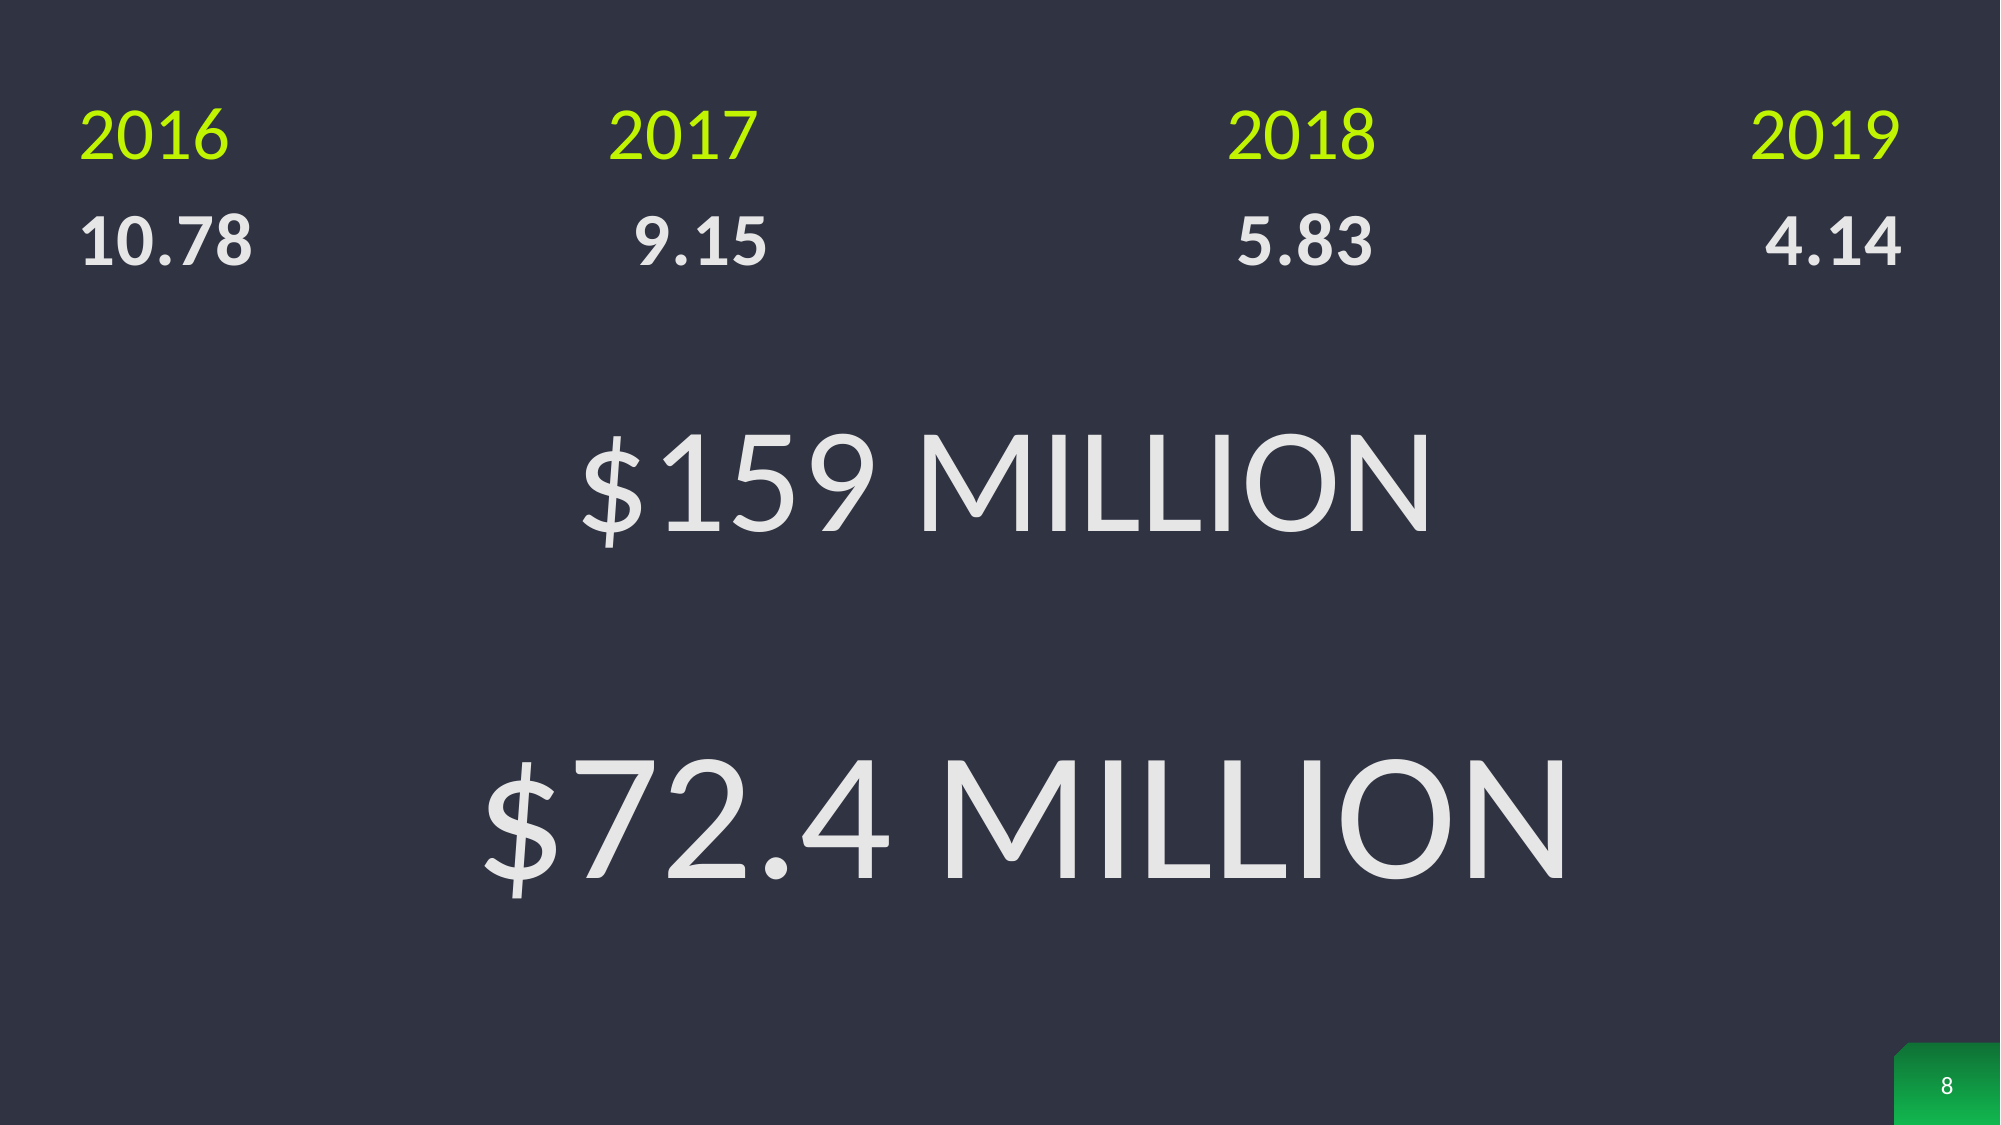

2017
2018
2019
2016
5.83
4.14
9.15
10.78
$159 MILLION
$72.4 MILLION
8